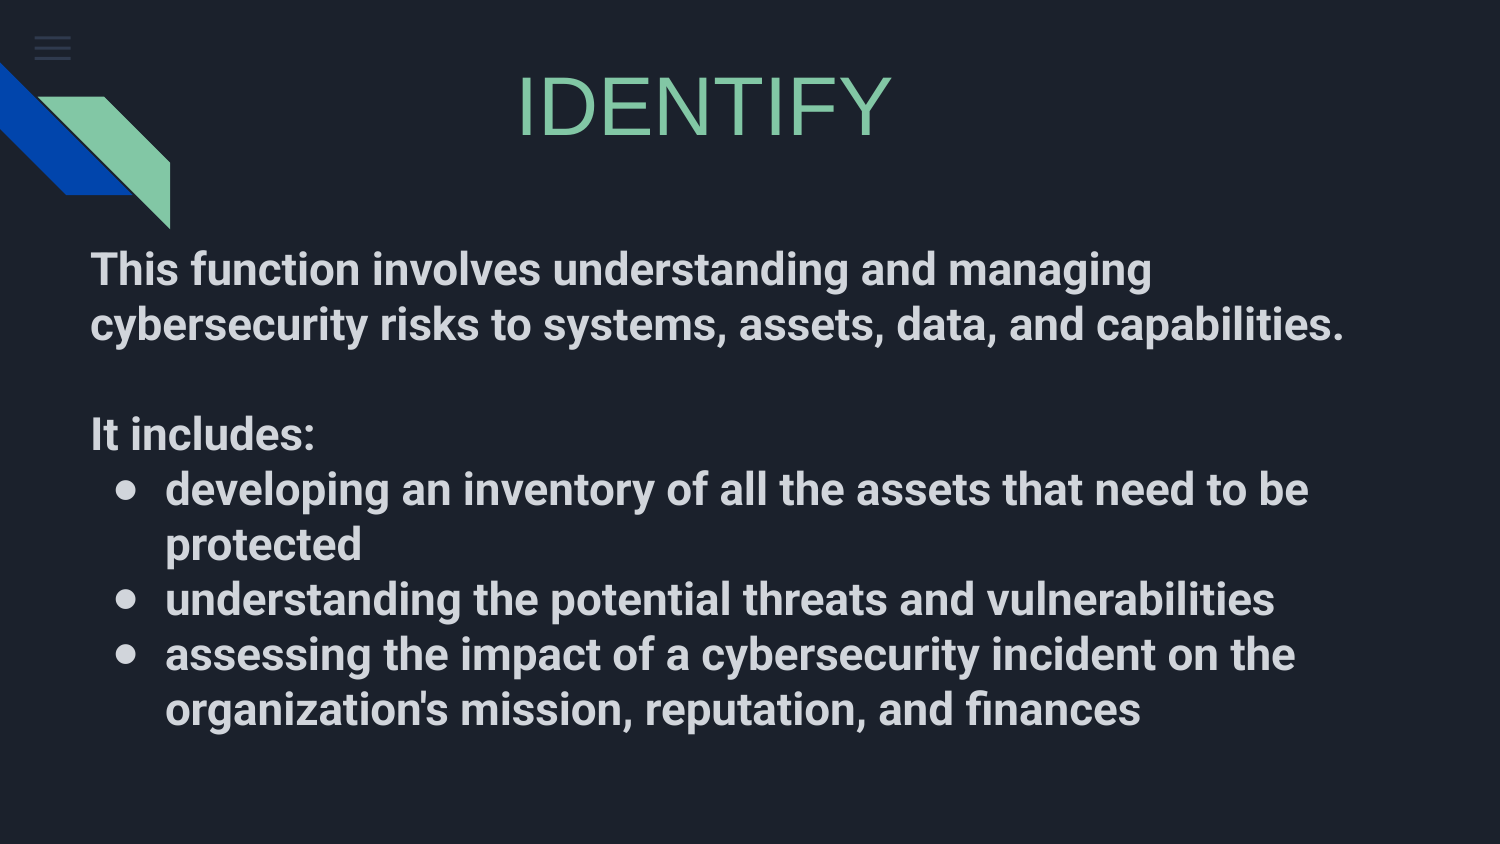

IDENTIFY
This function involves understanding and managing cybersecurity risks to systems, assets, data, and capabilities.

It includes:
developing an inventory of all the assets that need to be protected
understanding the potential threats and vulnerabilities
assessing the impact of a cybersecurity incident on the organization's mission, reputation, and finances